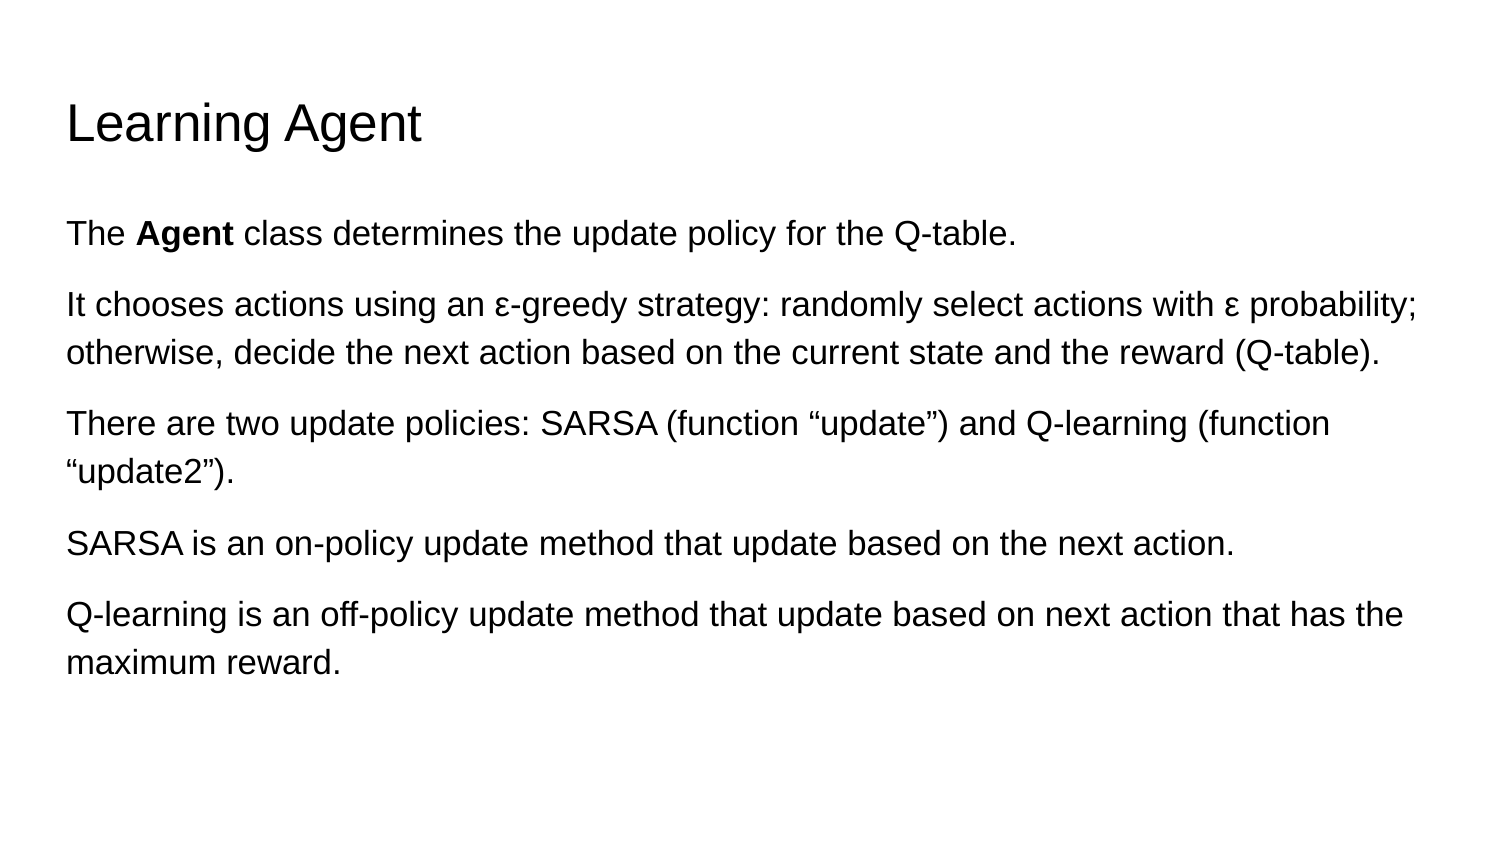

# Learning Agent
The Agent class determines the update policy for the Q-table.
It chooses actions using an ε-greedy strategy: randomly select actions with ε probability; otherwise, decide the next action based on the current state and the reward (Q-table).
There are two update policies: SARSA (function “update”) and Q-learning (function “update2”).
SARSA is an on-policy update method that update based on the next action.
Q-learning is an off-policy update method that update based on next action that has the maximum reward.